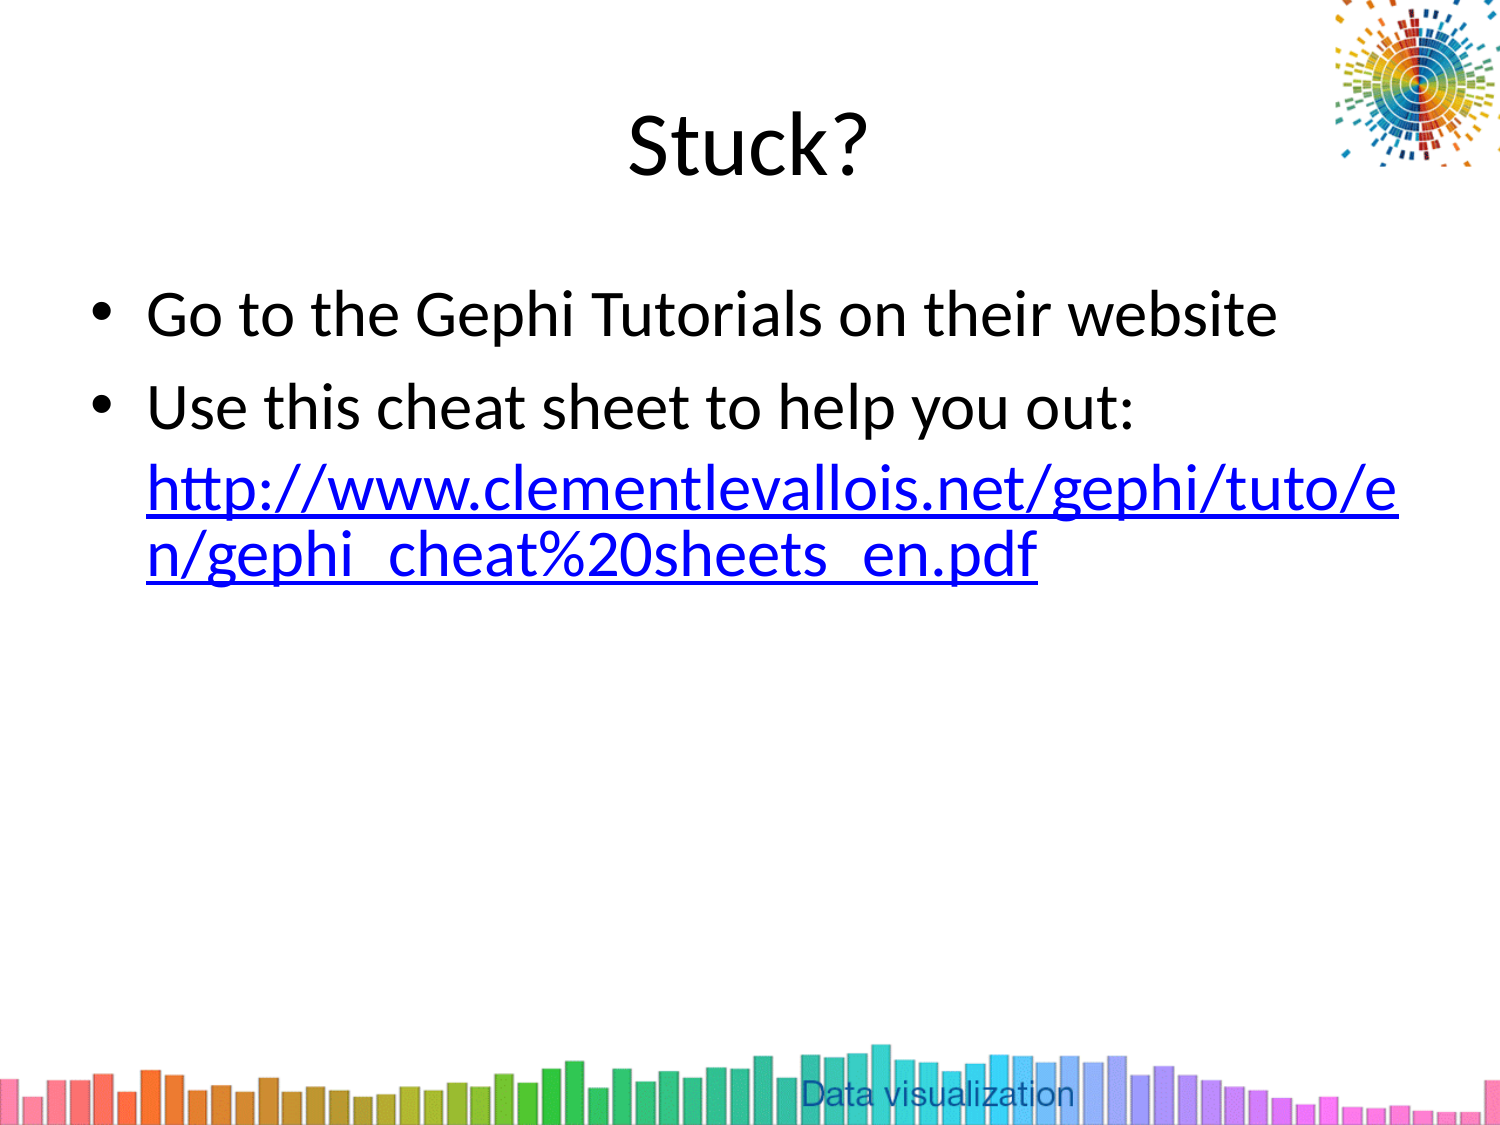

# Stuck?
Go to the Gephi Tutorials on their website
Use this cheat sheet to help you out: http://www.clementlevallois.net/gephi/tuto/en/gephi_cheat%20sheets_en.pdf